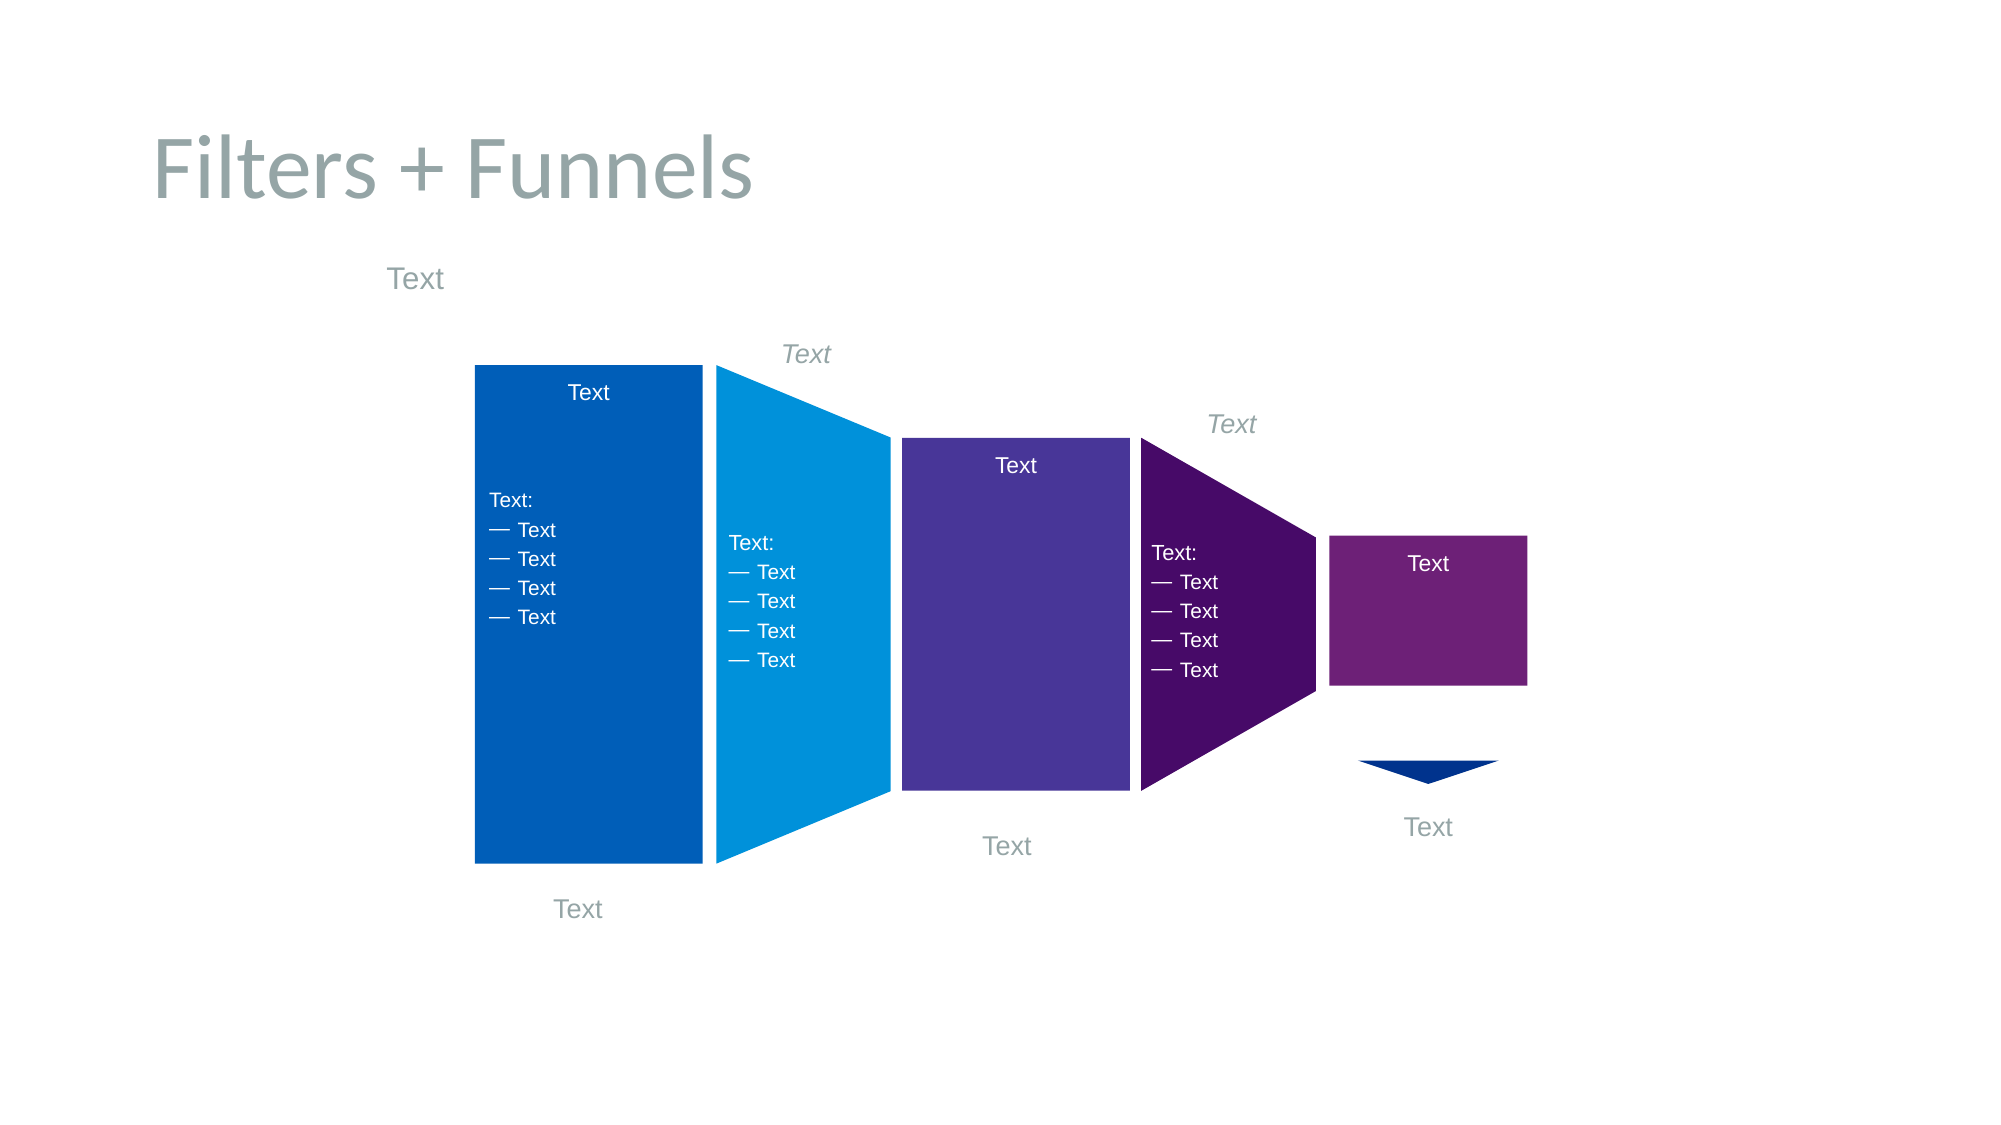

# Filters + Funnels
Text
Text
Text
Text
Text
Text:
Text
Text
Text
Text

Text:
Text
Text
Text
Text
Text
Text:
Text
Text
Text
Text

Text
Text
Text